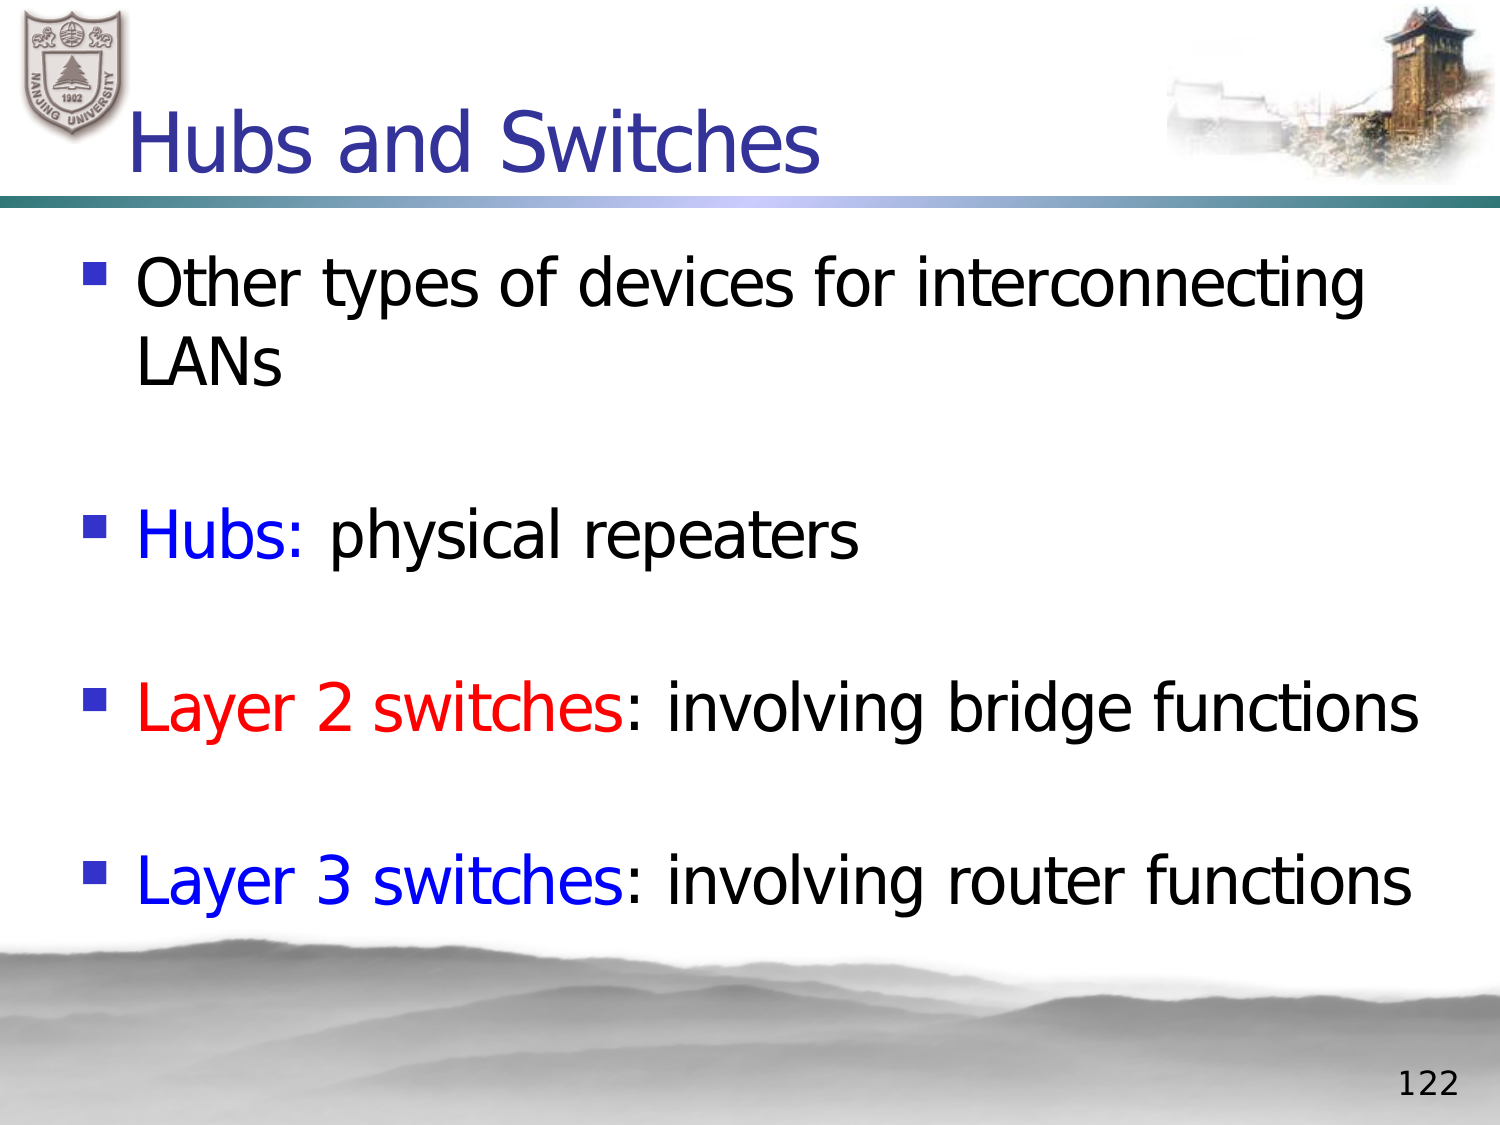

# Hubs and Switches
Other types of devices for interconnecting LANs

Hubs: physical repeaters

Layer 2 switches: involving bridge functions

Layer 3 switches: involving router functions
122